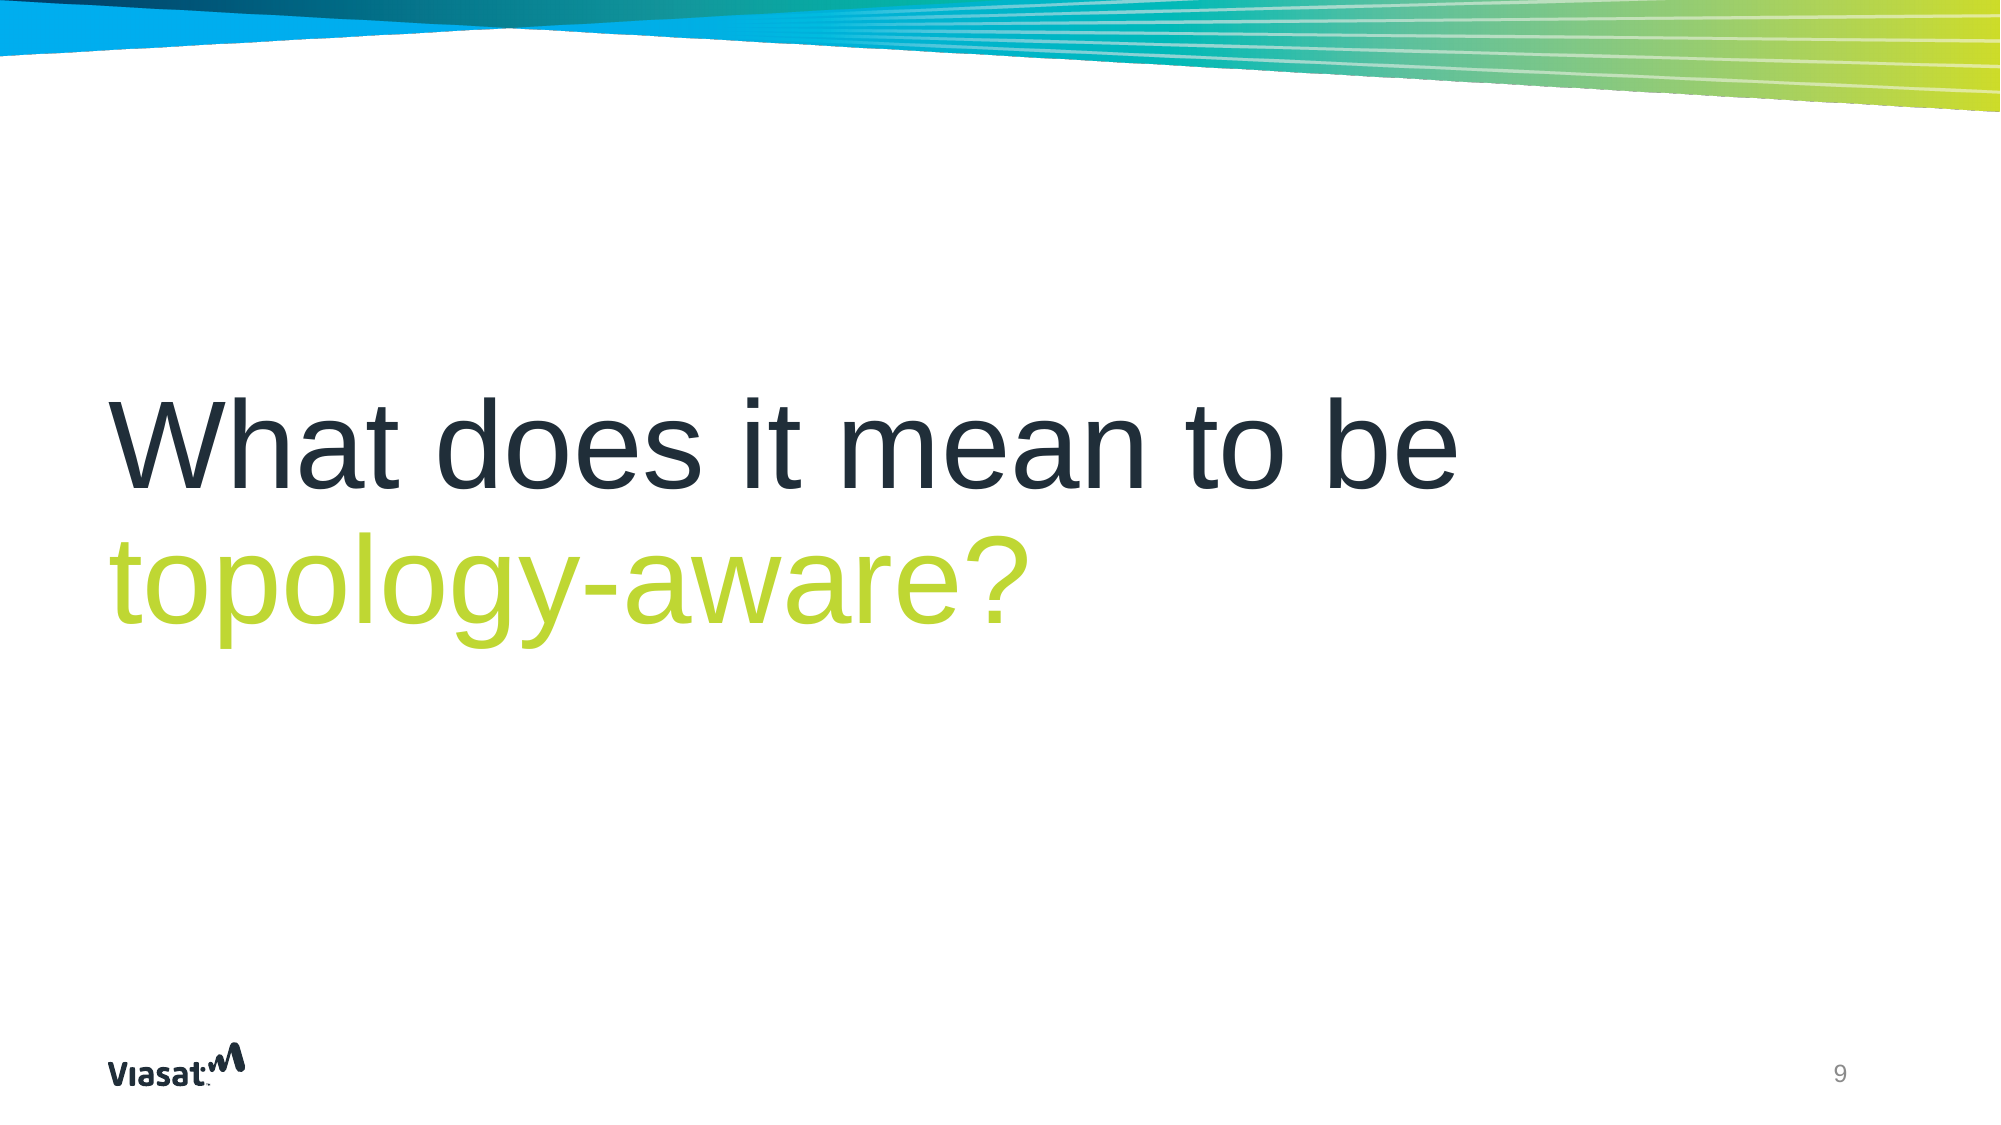

# What does it mean to be topology-aware?
9